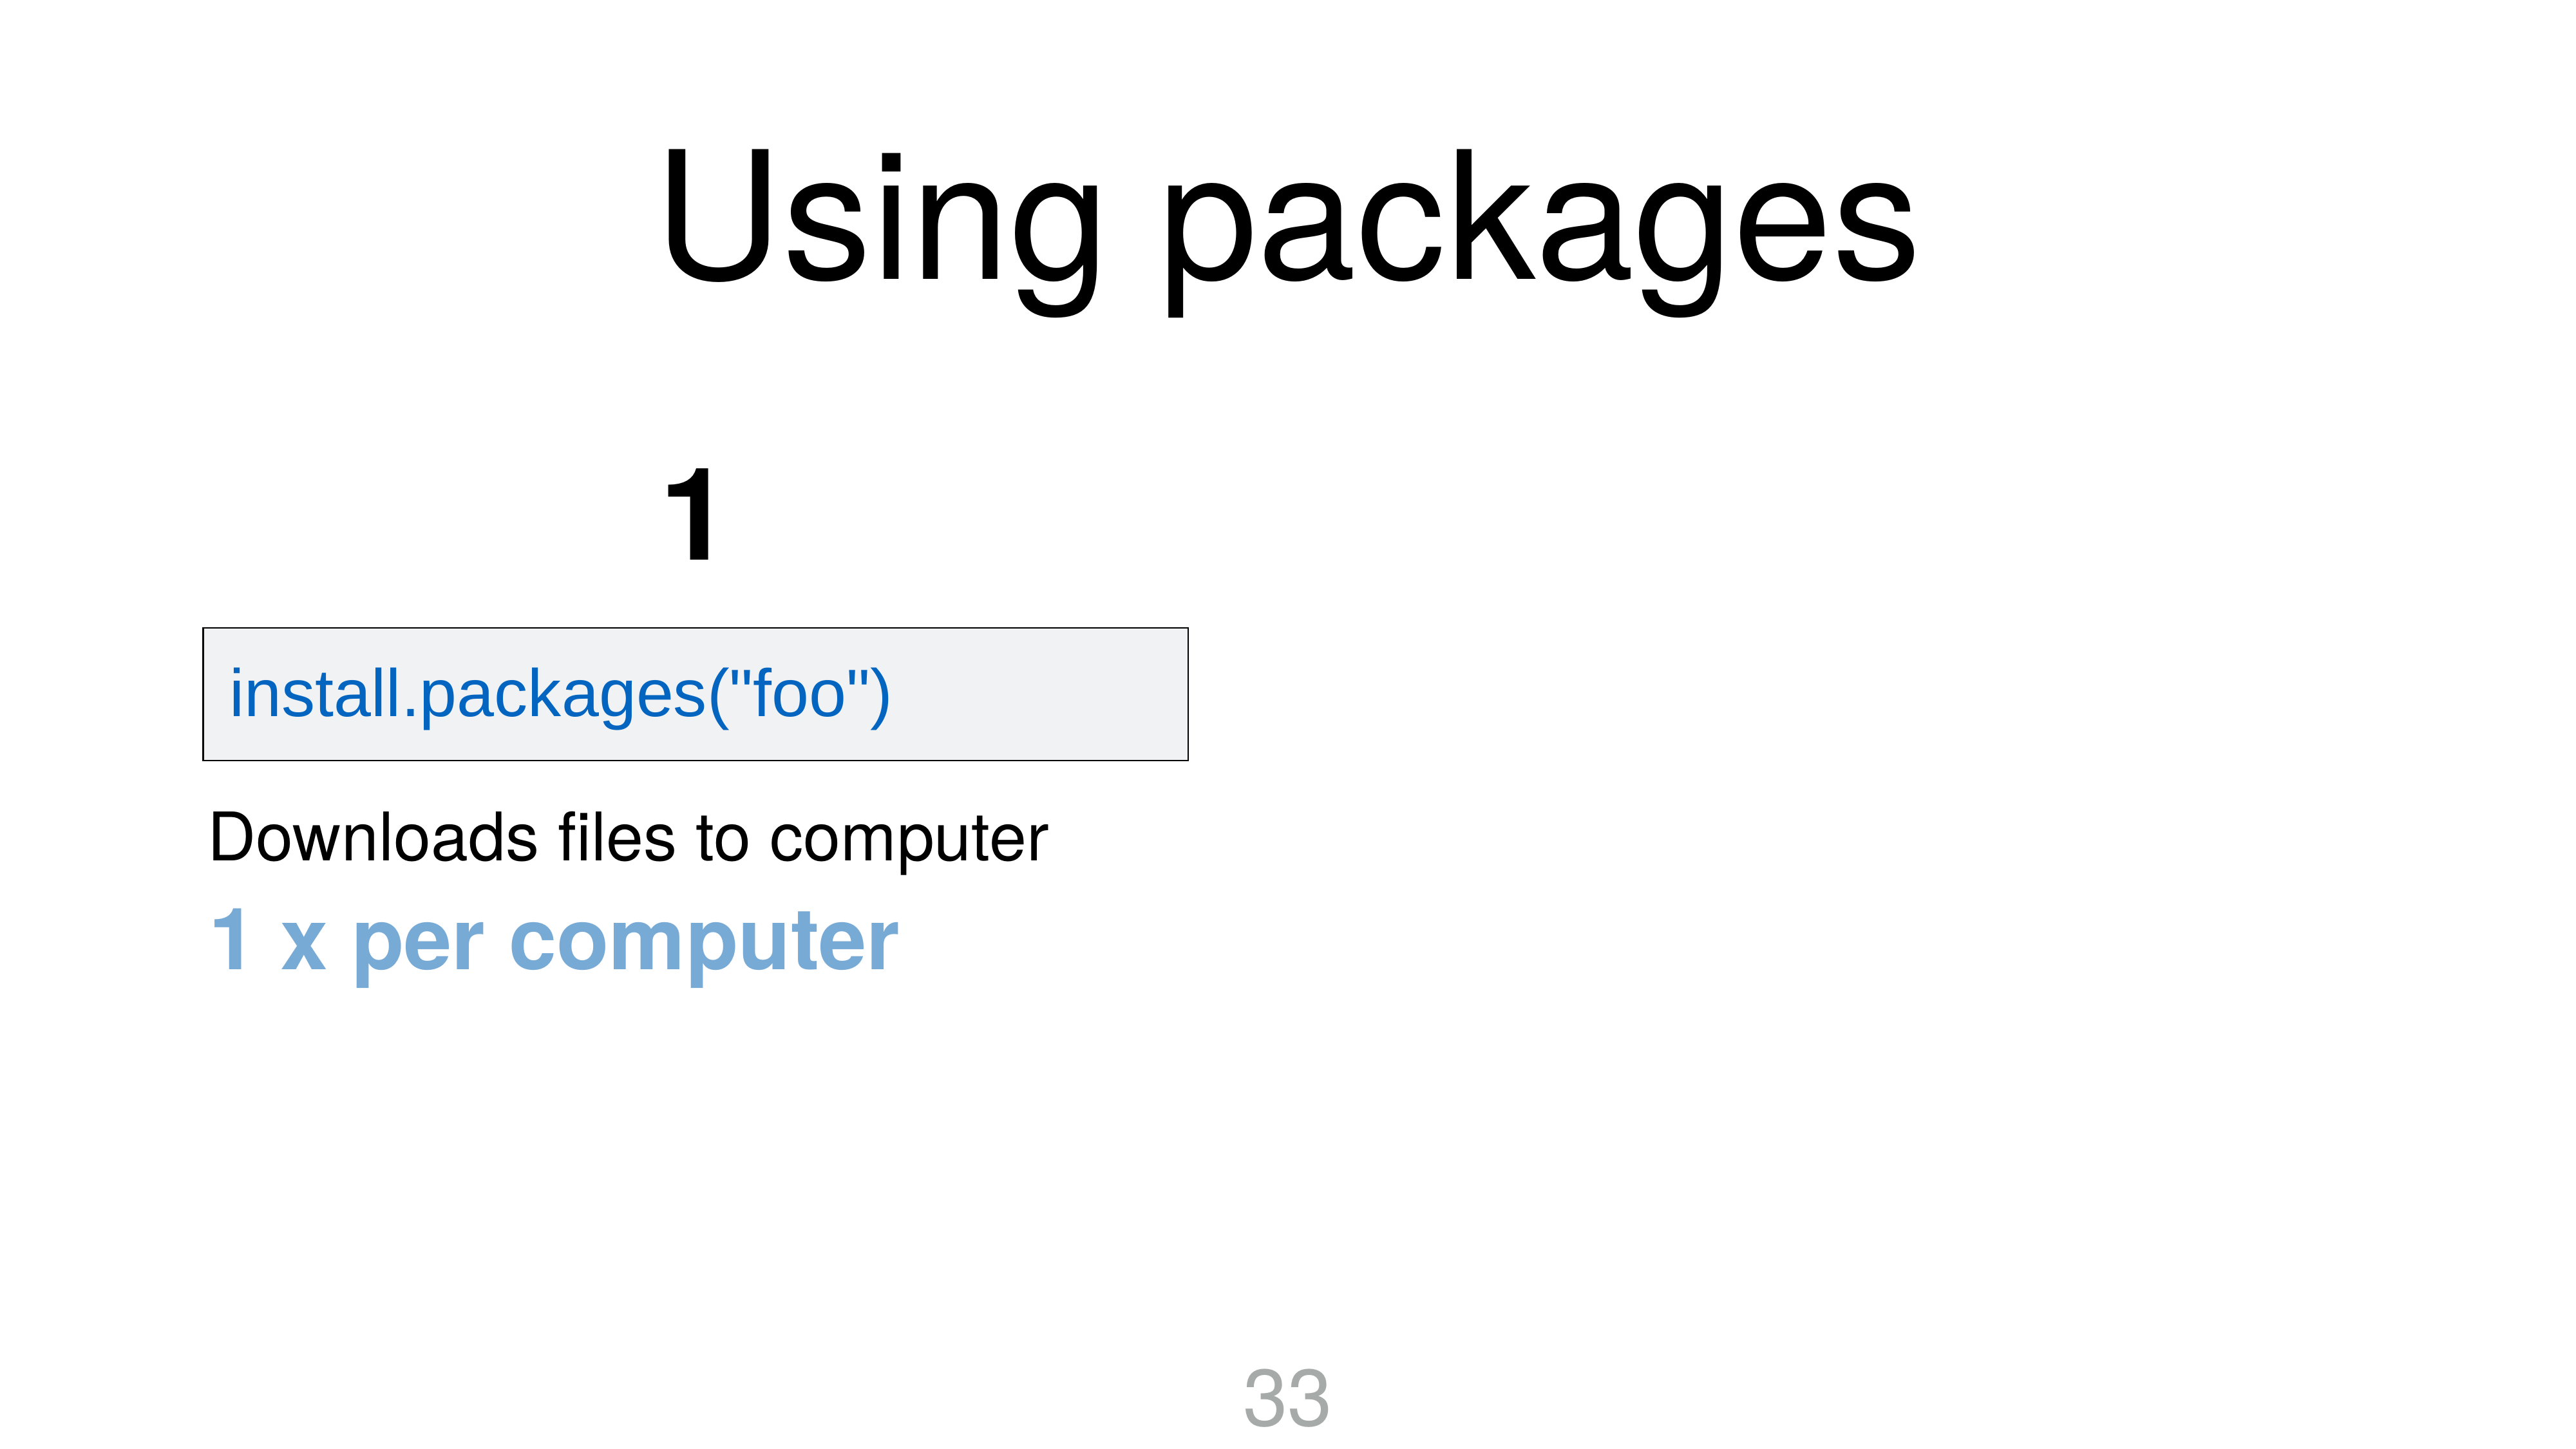

Using packages
1

install.packages("foo")
Downloads files to computer
1 x per computer
33
33